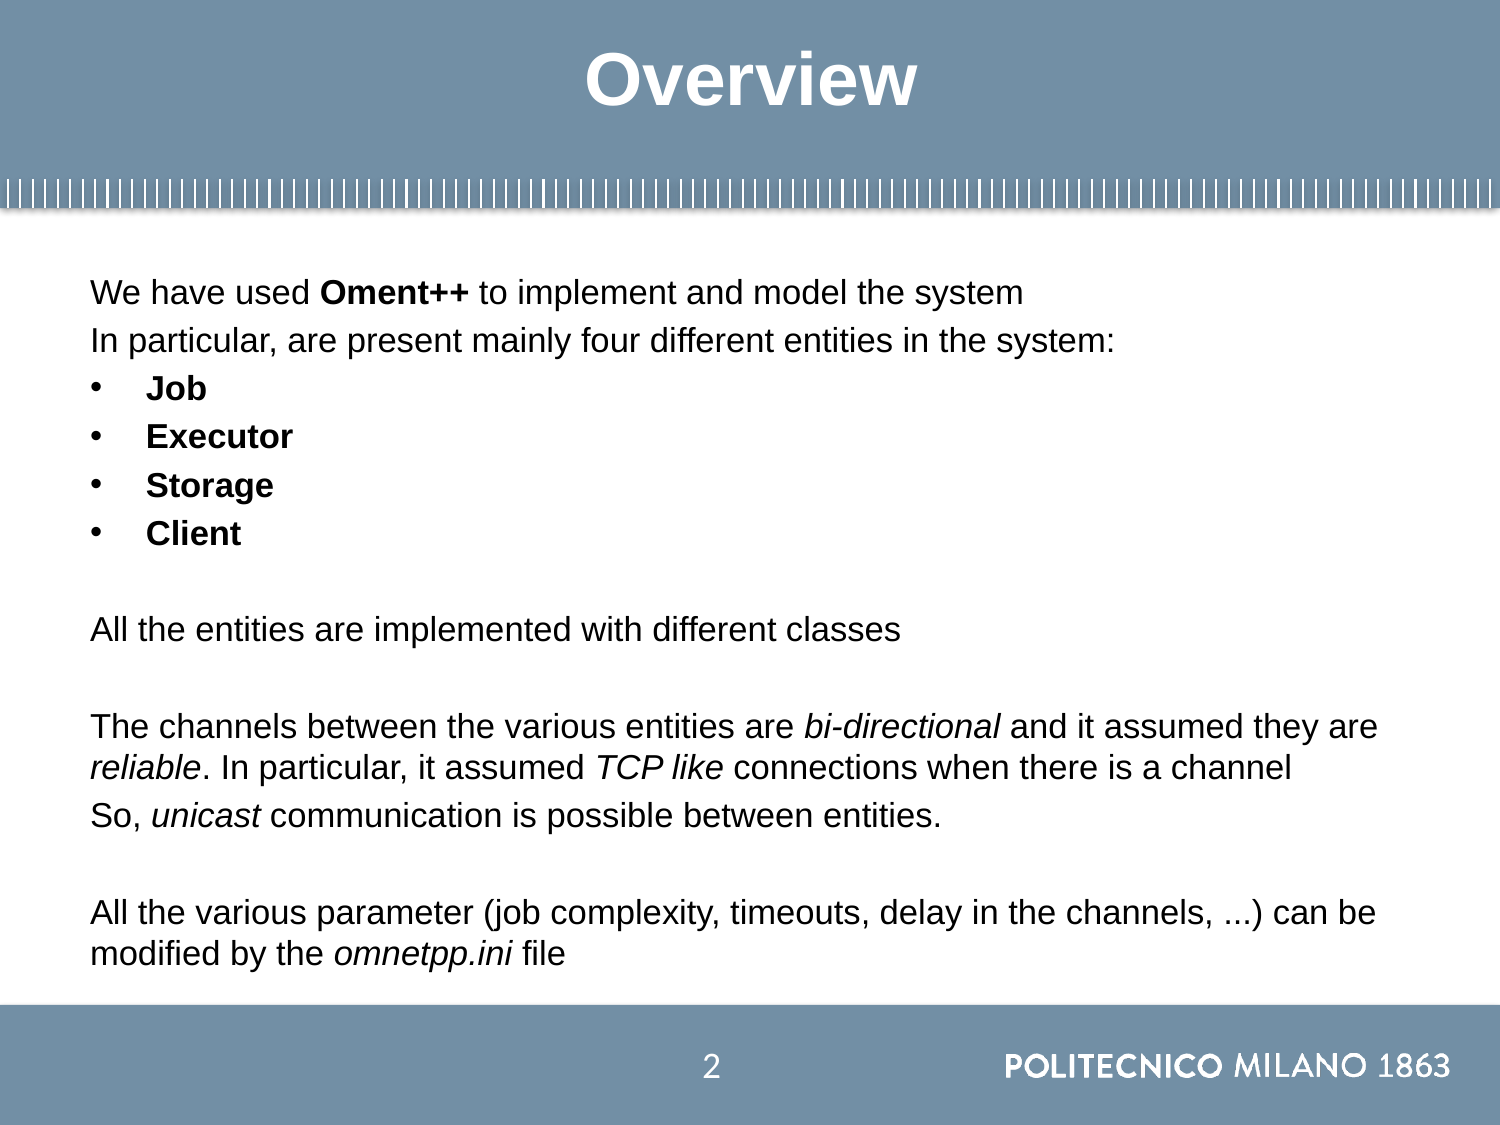

# Overview
We have used Oment++ to implement and model the system
In particular, are present mainly four different entities in the system:
Job
Executor
Storage
Client

All the entities are implemented with different classes

The channels between the various entities are bi-directional and it assumed they are reliable. In particular, it assumed TCP like connections when there is a channel
So, unicast communication is possible between entities.

All the various parameter (job complexity, timeouts, delay in the channels, ...) can be modified by the omnetpp.ini file
2